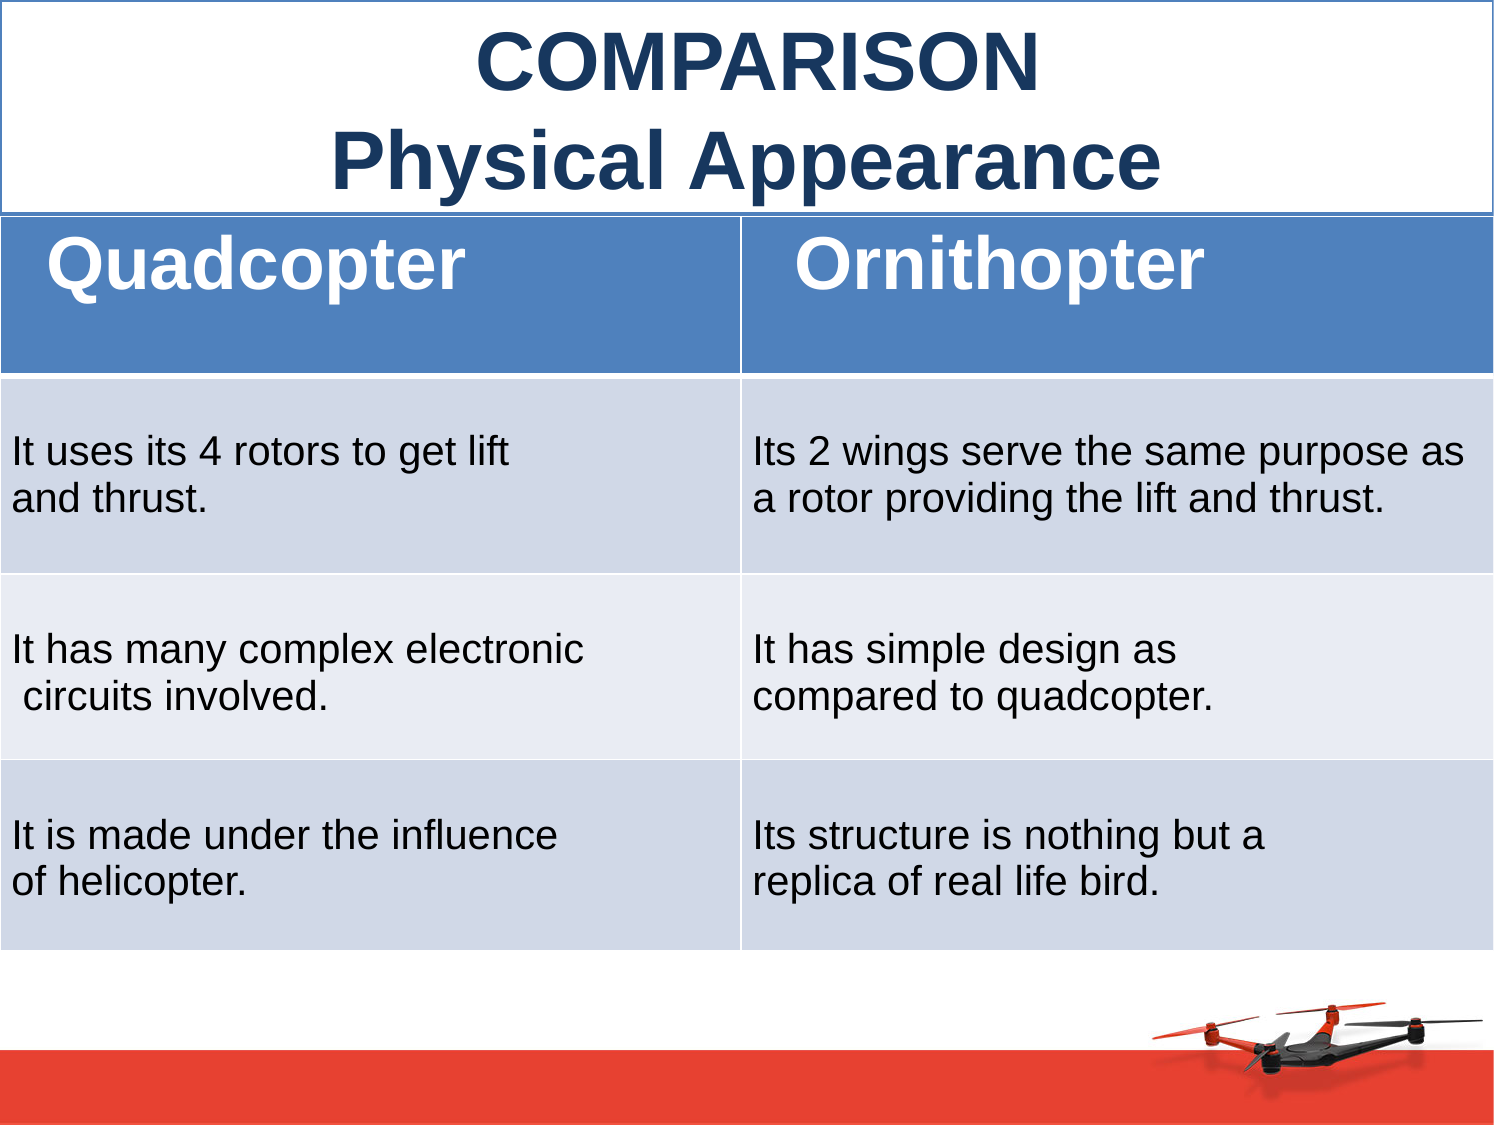

COMPARISON
Physical Appearance
| Quadcopter | Ornithopter |
| --- | --- |
| It uses its 4 rotors to get lift  and thrust. | Its 2 wings serve the same purpose as a rotor providing the lift and thrust. |
| It has many complex electronic   circuits involved. | It has simple design as compared to quadcopter. |
| It is made under the influence   of helicopter. | Its structure is nothing but a  replica of real life bird. |